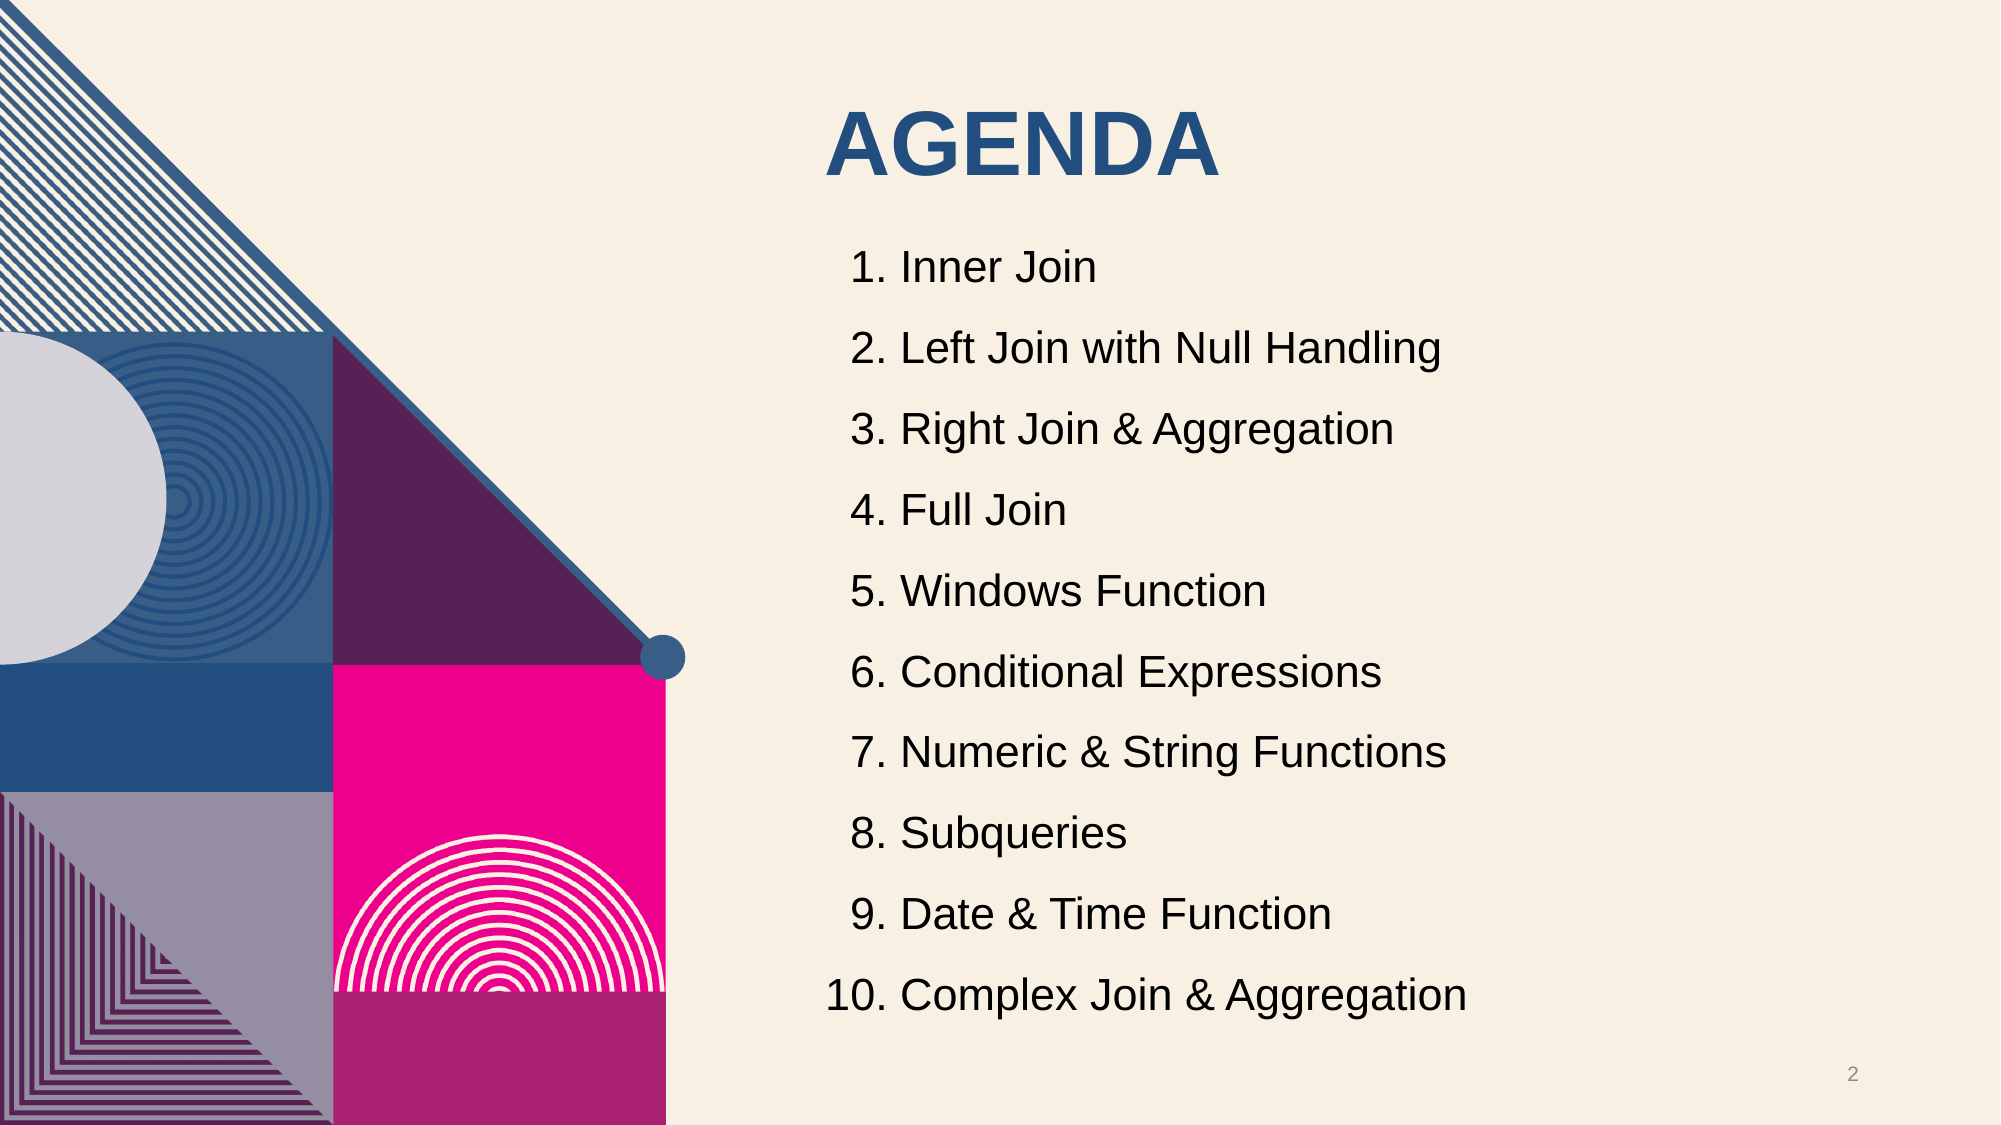

# Agenda
  1. Inner Join
  2. Left Join with Null Handling
  3. Right Join & Aggregation
  4. Full Join
  5. Windows Function
  6. Conditional Expressions
  7. Numeric & String Functions
  8. Subqueries
  9. Date & Time Function
10. Complex Join & Aggregation

2